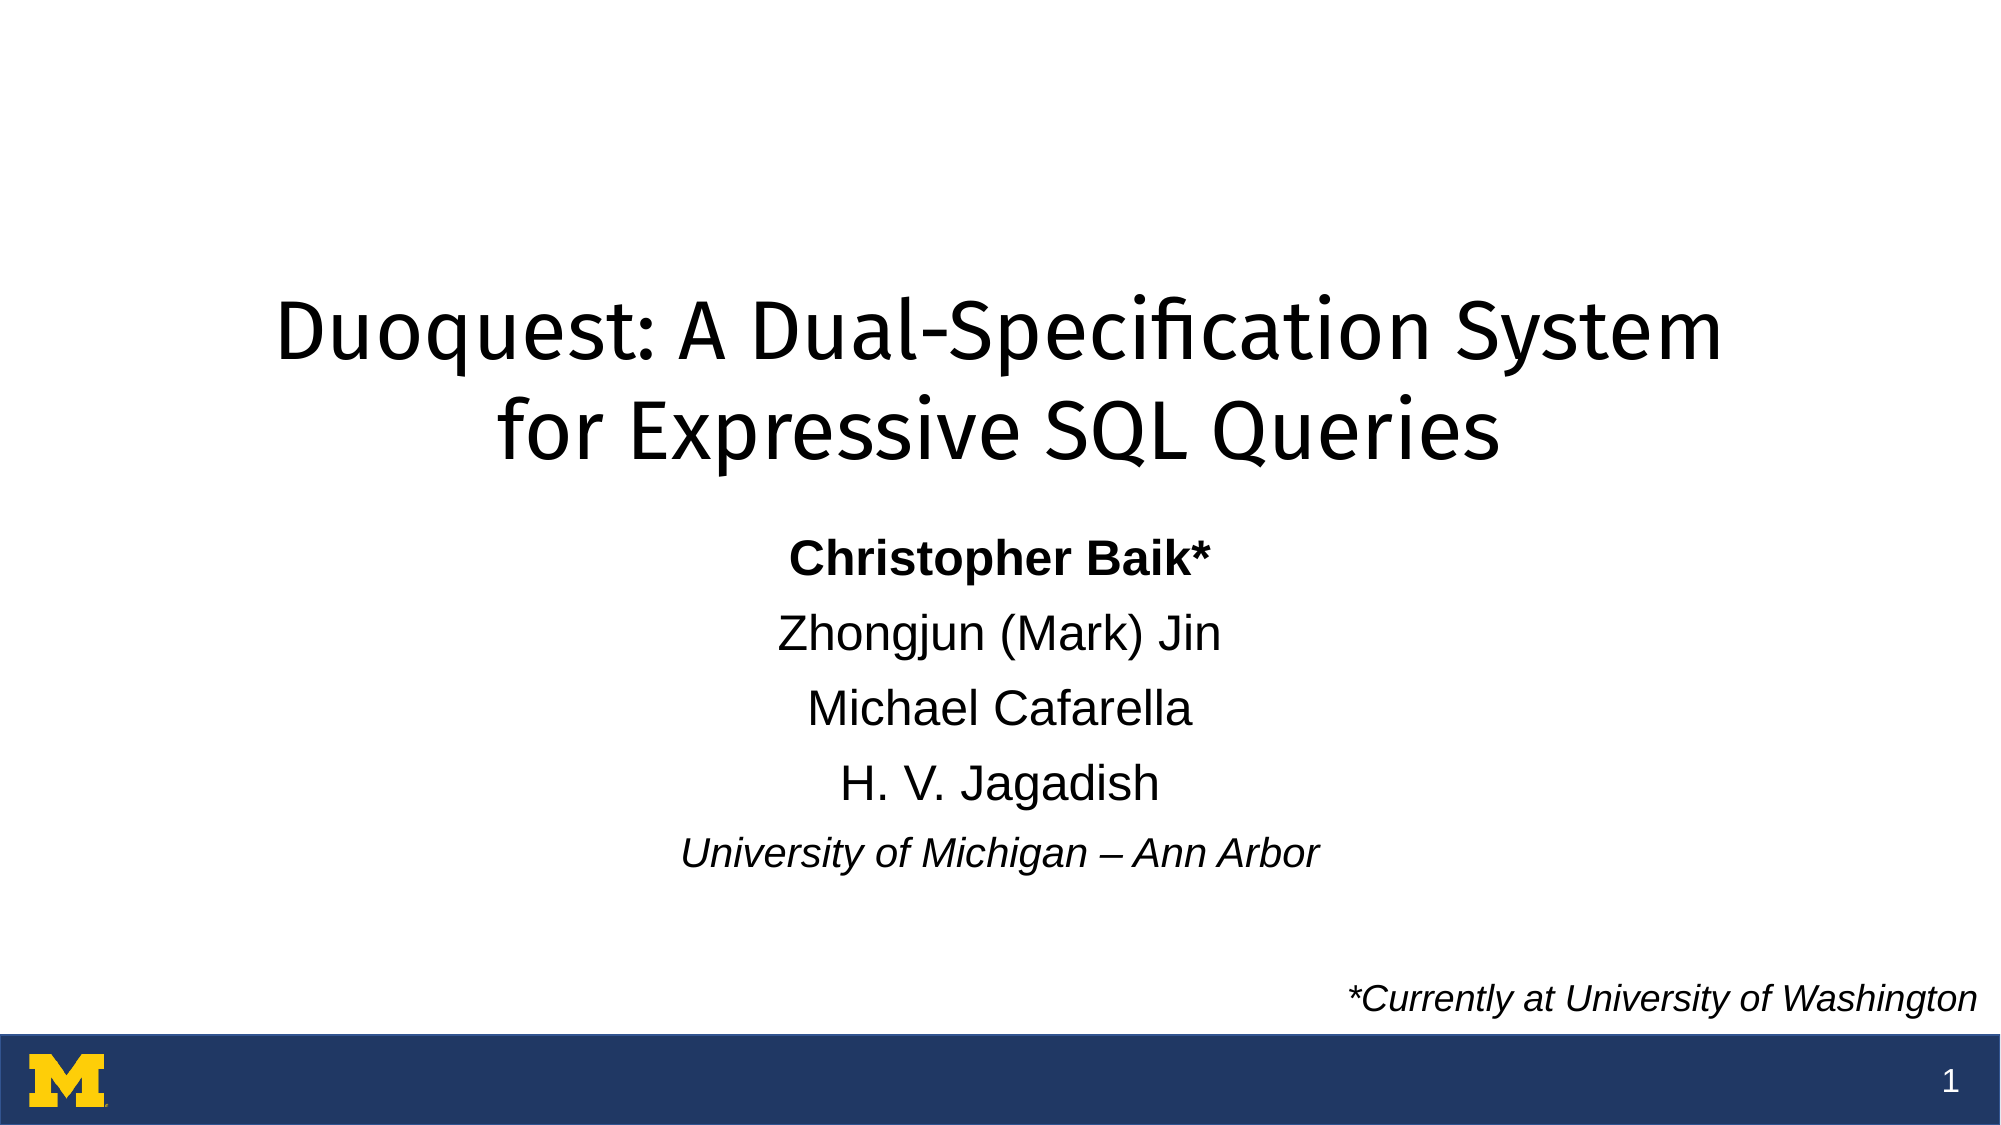

# Duoquest: A Dual-Specification System for Expressive SQL Queries
Christopher Baik*
Zhongjun (Mark) Jin
Michael Cafarella
H. V. Jagadish
University of Michigan – Ann Arbor
*Currently at University of Washington
1